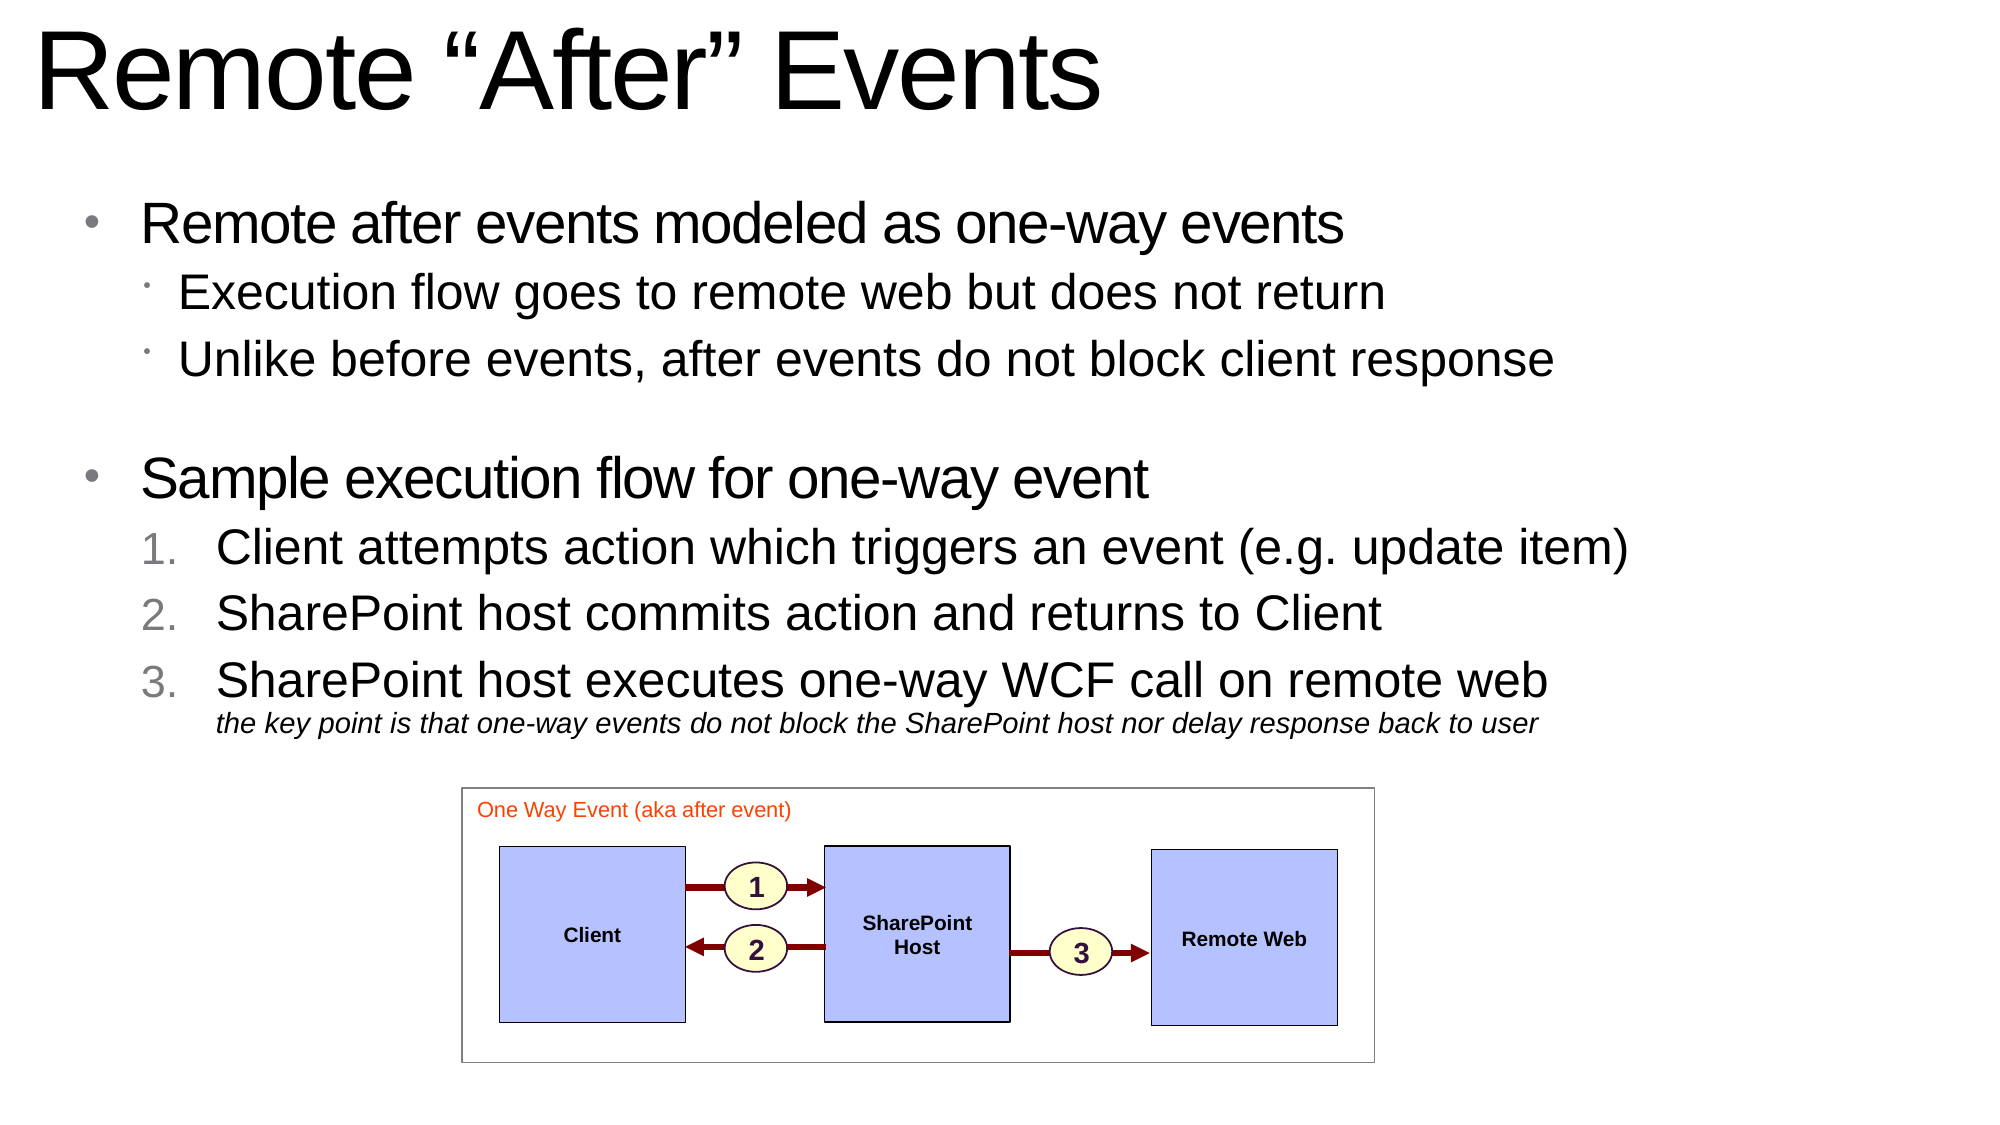

# Remote “After” Events
Remote after events modeled as one-way events
Execution flow goes to remote web but does not return
Unlike before events, after events do not block client response
Sample execution flow for one-way event
Client attempts action which triggers an event (e.g. update item)
SharePoint host commits action and returns to Client
SharePoint host executes one-way WCF call on remote web
the key point is that one-way events do not block the SharePoint host nor delay response back to user
One Way Event (aka after event)
SharePoint Host
Client
Remote Web
1
2
3